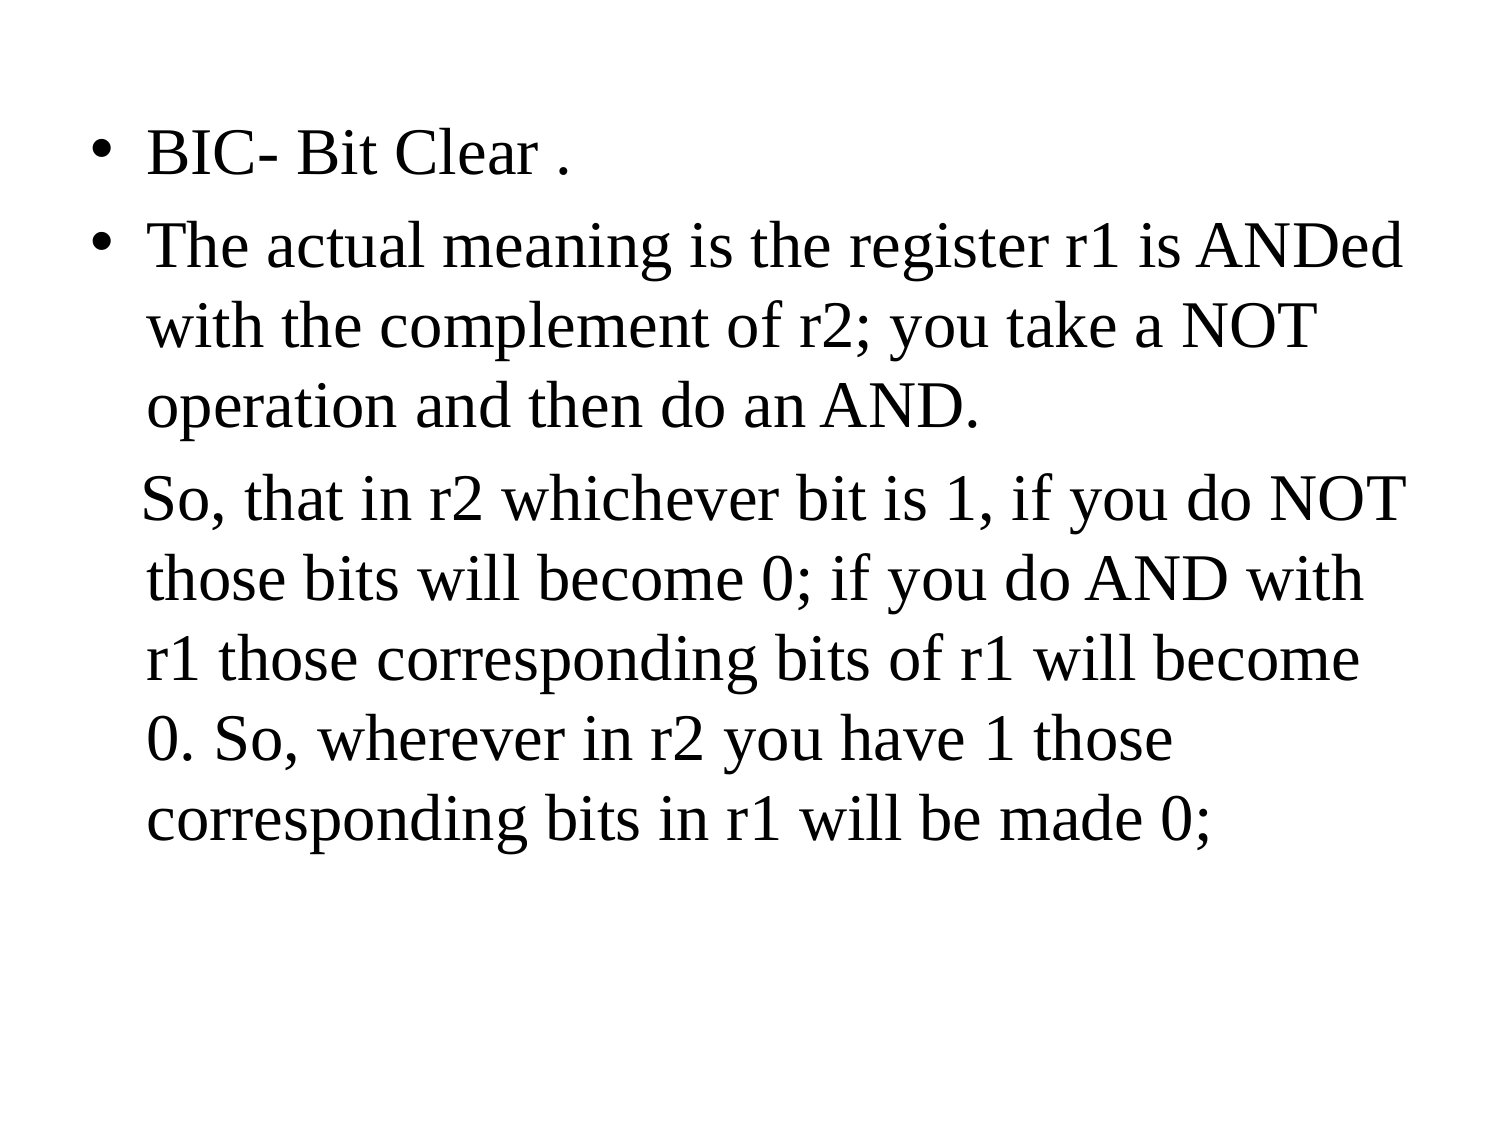

BIC- Bit Clear .
The actual meaning is the register r1 is ANDed with the complement of r2; you take a NOT operation and then do an AND.
   So, that in r2 whichever bit is 1, if you do NOT those bits will become 0; if you do AND with r1 those corresponding bits of r1 will become 0. So, wherever in r2 you have 1 those corresponding bits in r1 will be made 0;